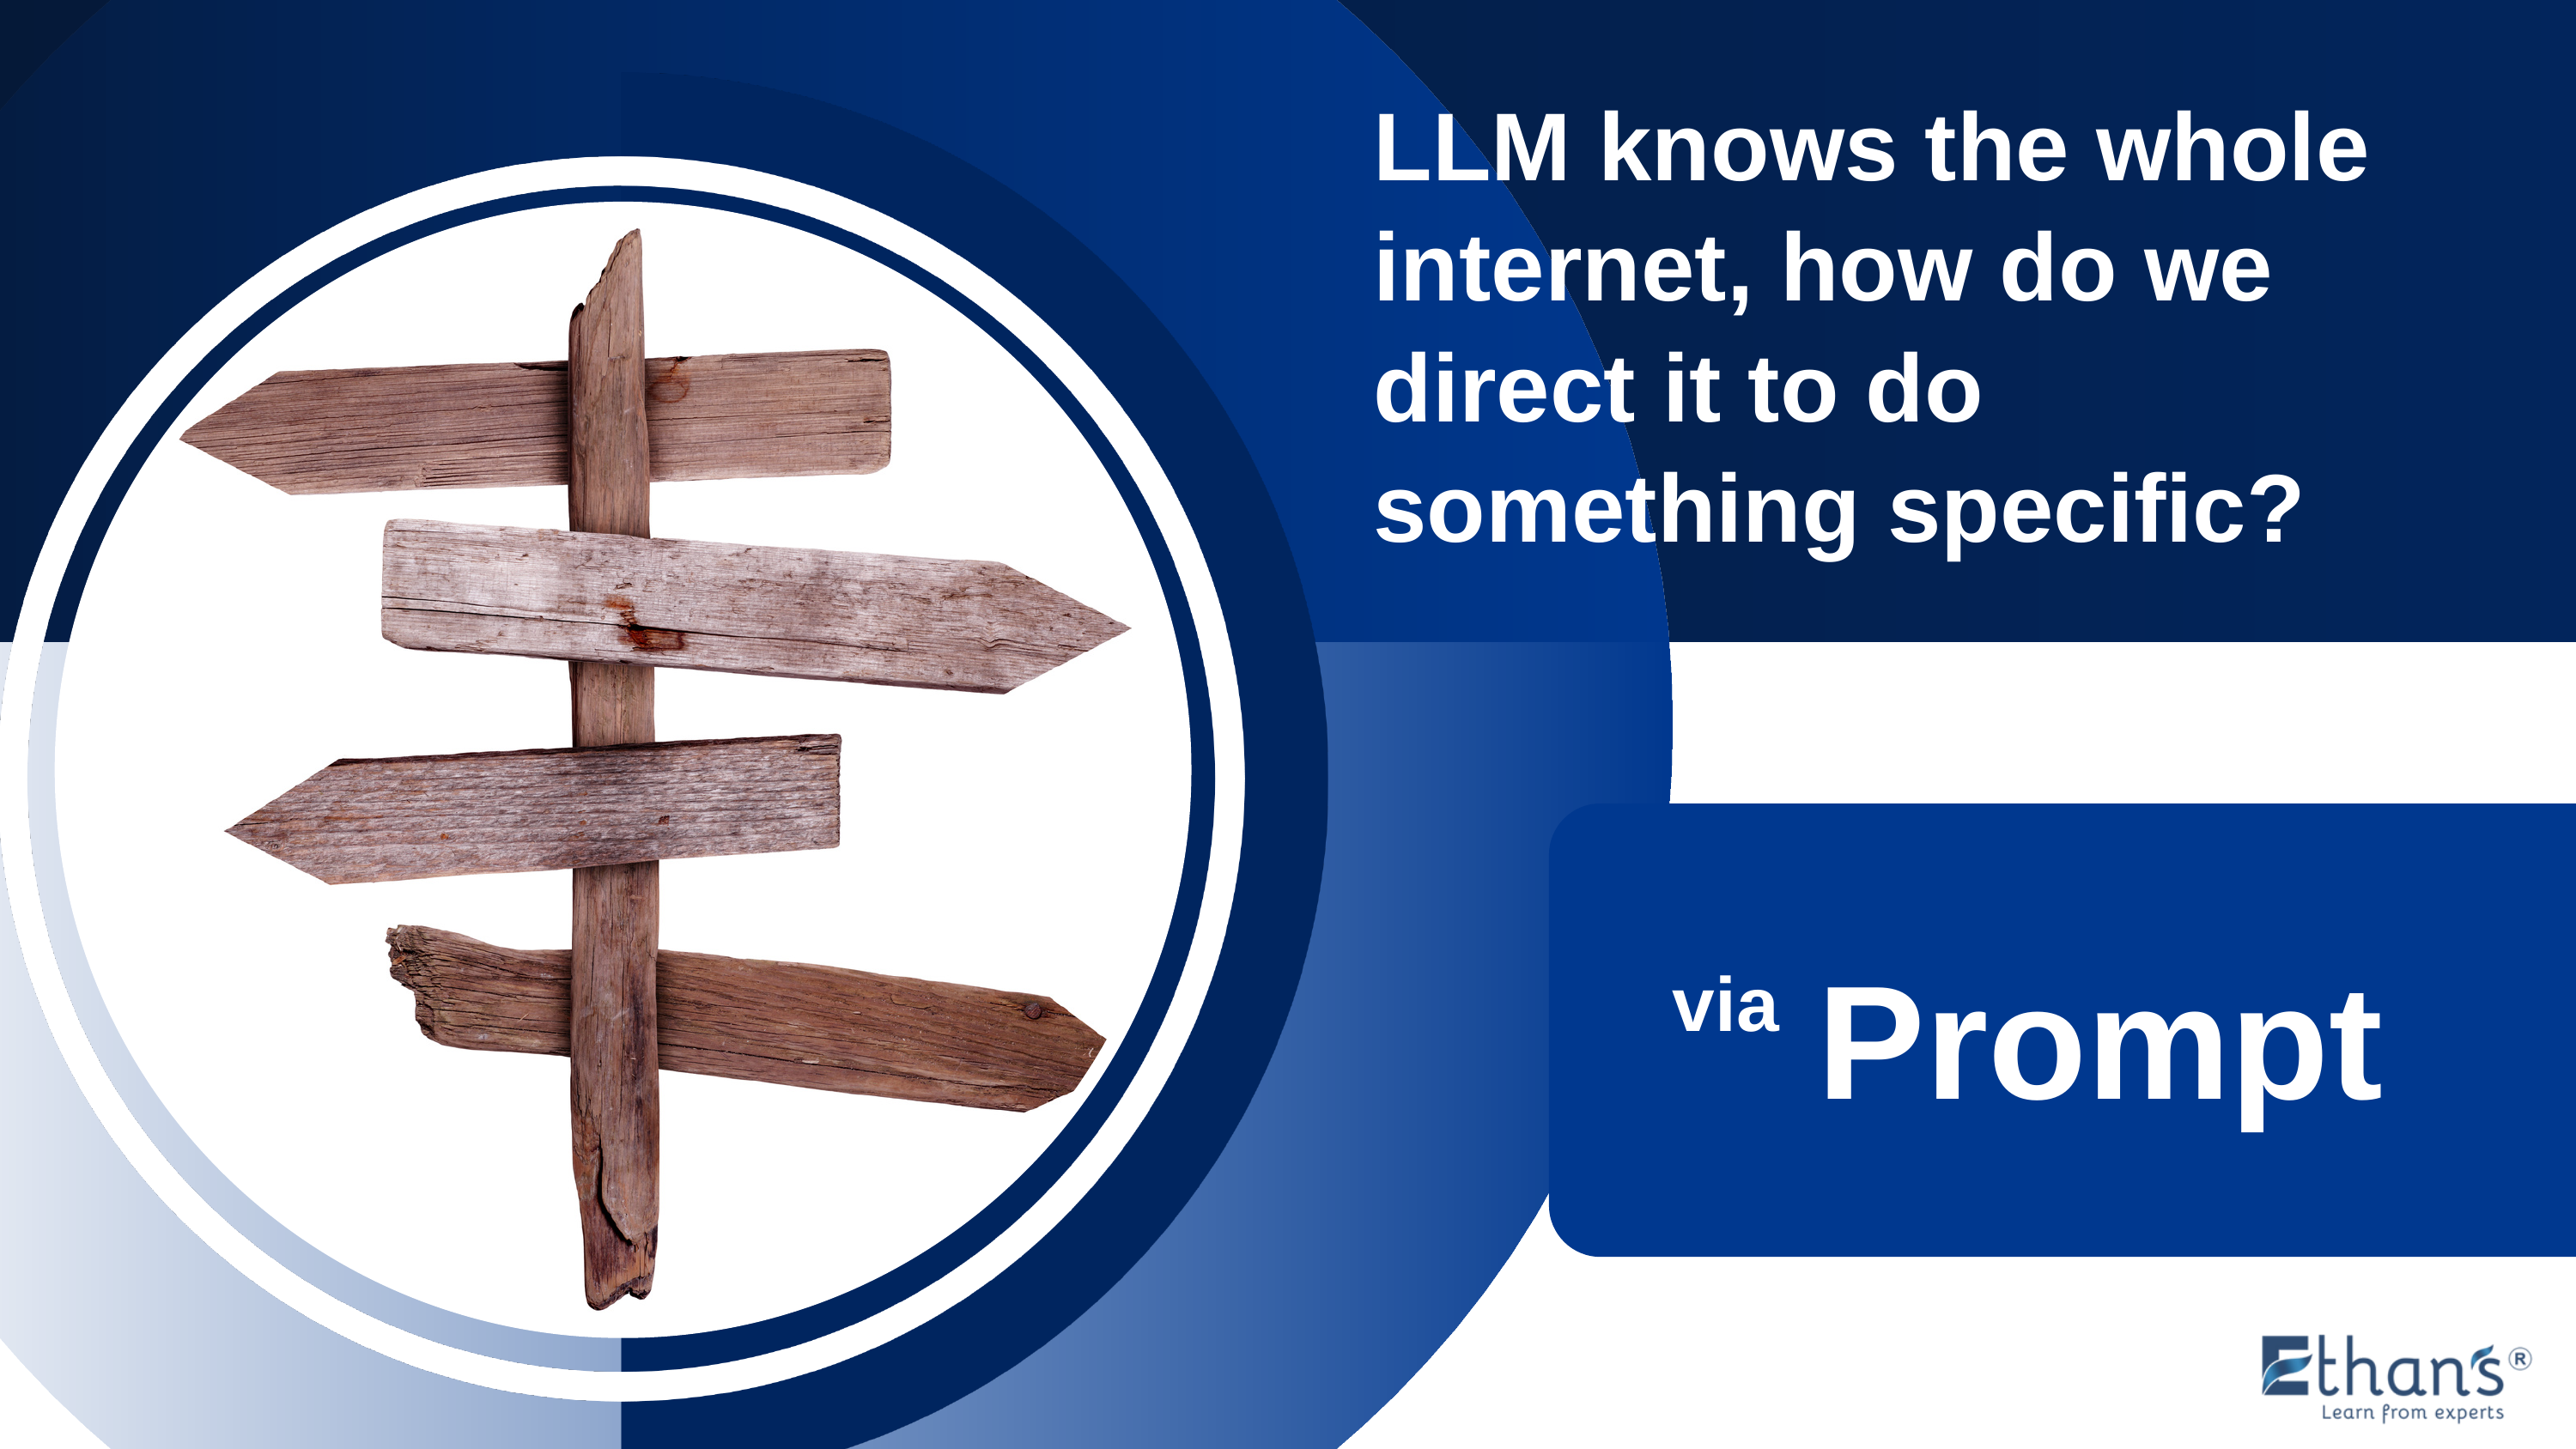

LLM knows the whole internet, how do we direct it to do something specific?

Prompt
via